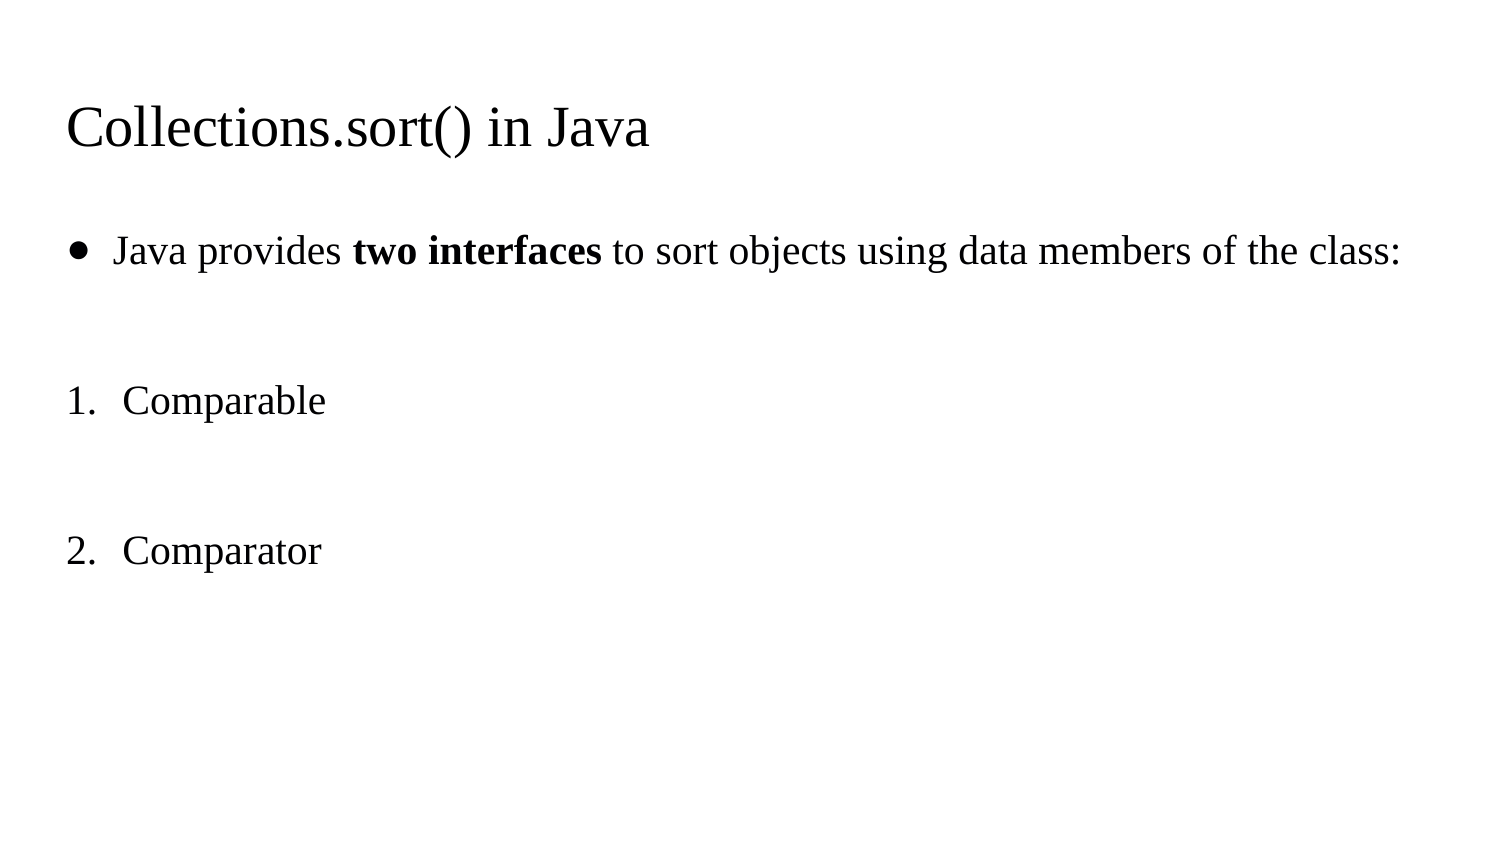

# Collections.sort() in Java
Java provides two interfaces to sort objects using data members of the class:

Comparable

Comparator